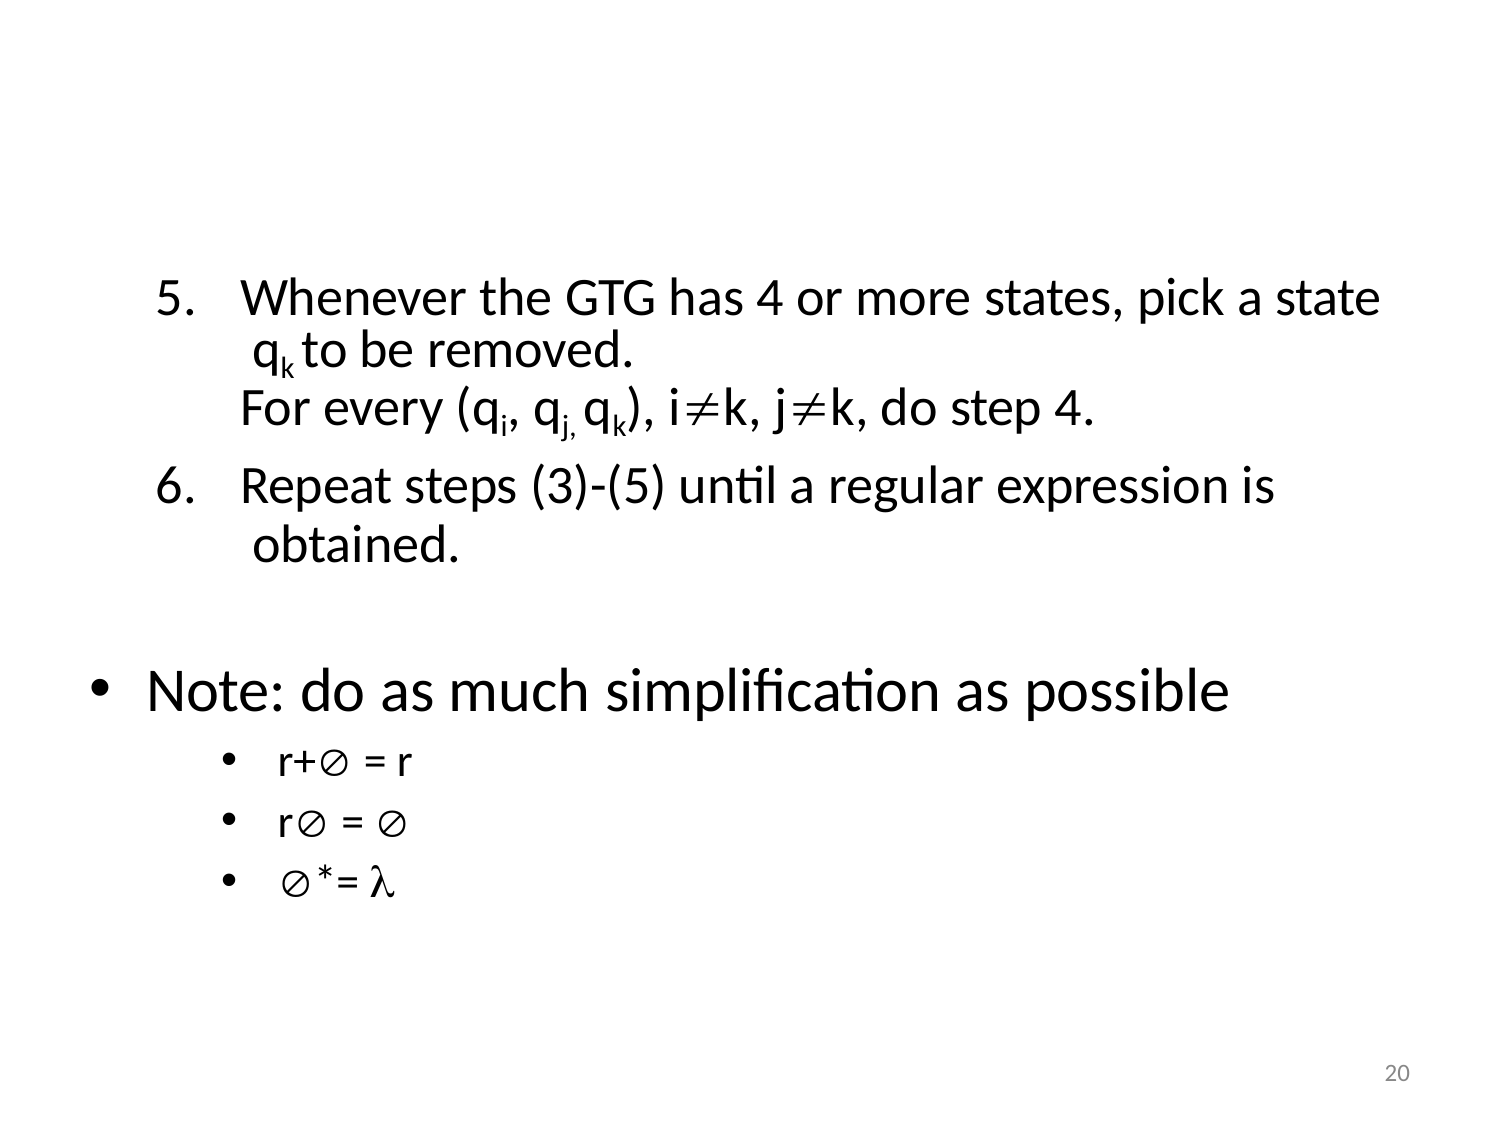

Whenever the GTG has 4 or more states, pick a state  qk to be removed.
For every (qi, qj, qk), i≠k, j≠k, do step 4.
Repeat steps (3)-(5) until a regular expression is  obtained.

Note: do as much simplification as possible
r+∅ = r
r∅ = ∅
∅*= λ
20